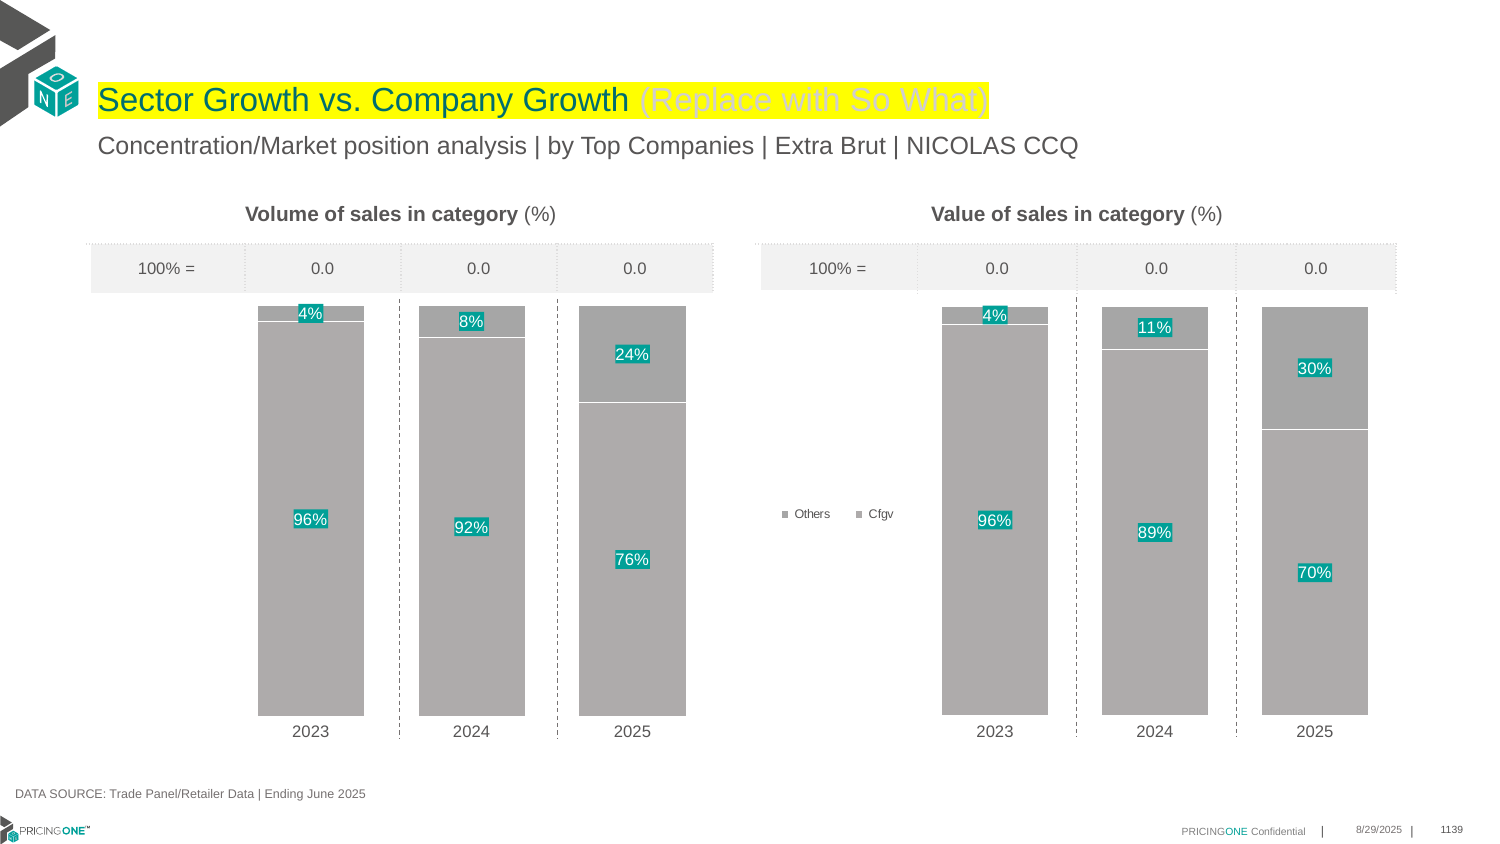

# Sector Growth vs. Company Growth (Replace with So What)
Concentration/Market position analysis | by Top Companies | Extra Brut | NICOLAS CCQ
| Volume of sales in category (%) |  |  |  |
| --- | --- | --- | --- |
| 100% = | 0.0 | 0.0 | 0.0 |
| Value of sales in category (%) |  |  |  |
| --- | --- | --- | --- |
| 100% = | 0.0 | 0.0 | 0.0 |

### Chart

| Category | Cfgv | Others |
|---|---|---|
| 2023 | 0.961038961038961 | 0.03896103896103896 |
| 2024 | 0.9222011385199241 | 0.07779886148007589 |
| 2025 | 0.7634408602150538 | 0.23655913978494625 |

### Chart

| Category | Cfgv | Others |
|---|---|---|
| 2023 | 0.9562791079378757 | 0.04372089206212429 |
| 2024 | 0.8949315408386529 | 0.10506845916134708 |
| 2025 | 0.6985608533725689 | 0.30143914662743115 |
DATA SOURCE: Trade Panel/Retailer Data | Ending June 2025

8/29/2025
1139